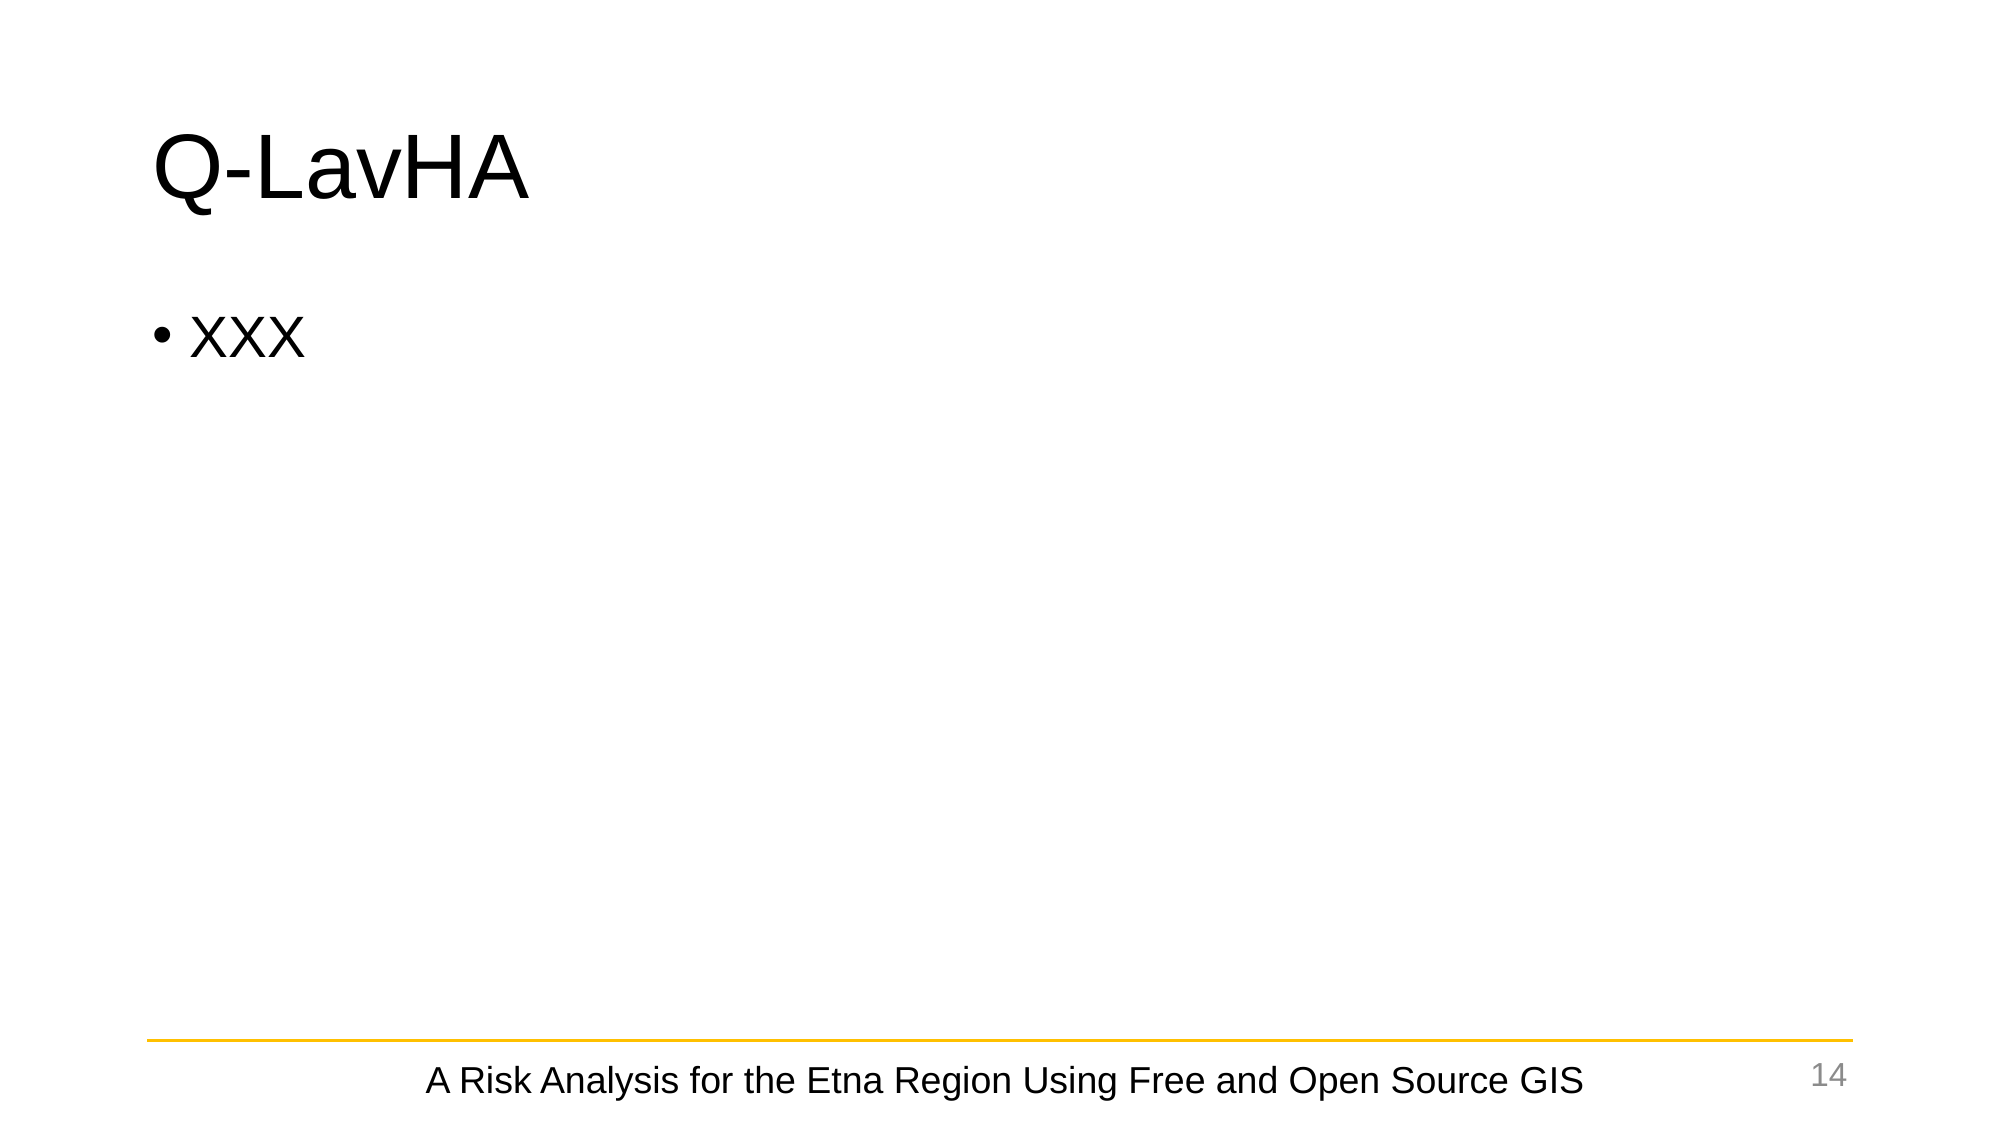

# Q-LavHA
XXX
14
 A Risk Analysis for the Etna Region Using Free and Open Source GIS